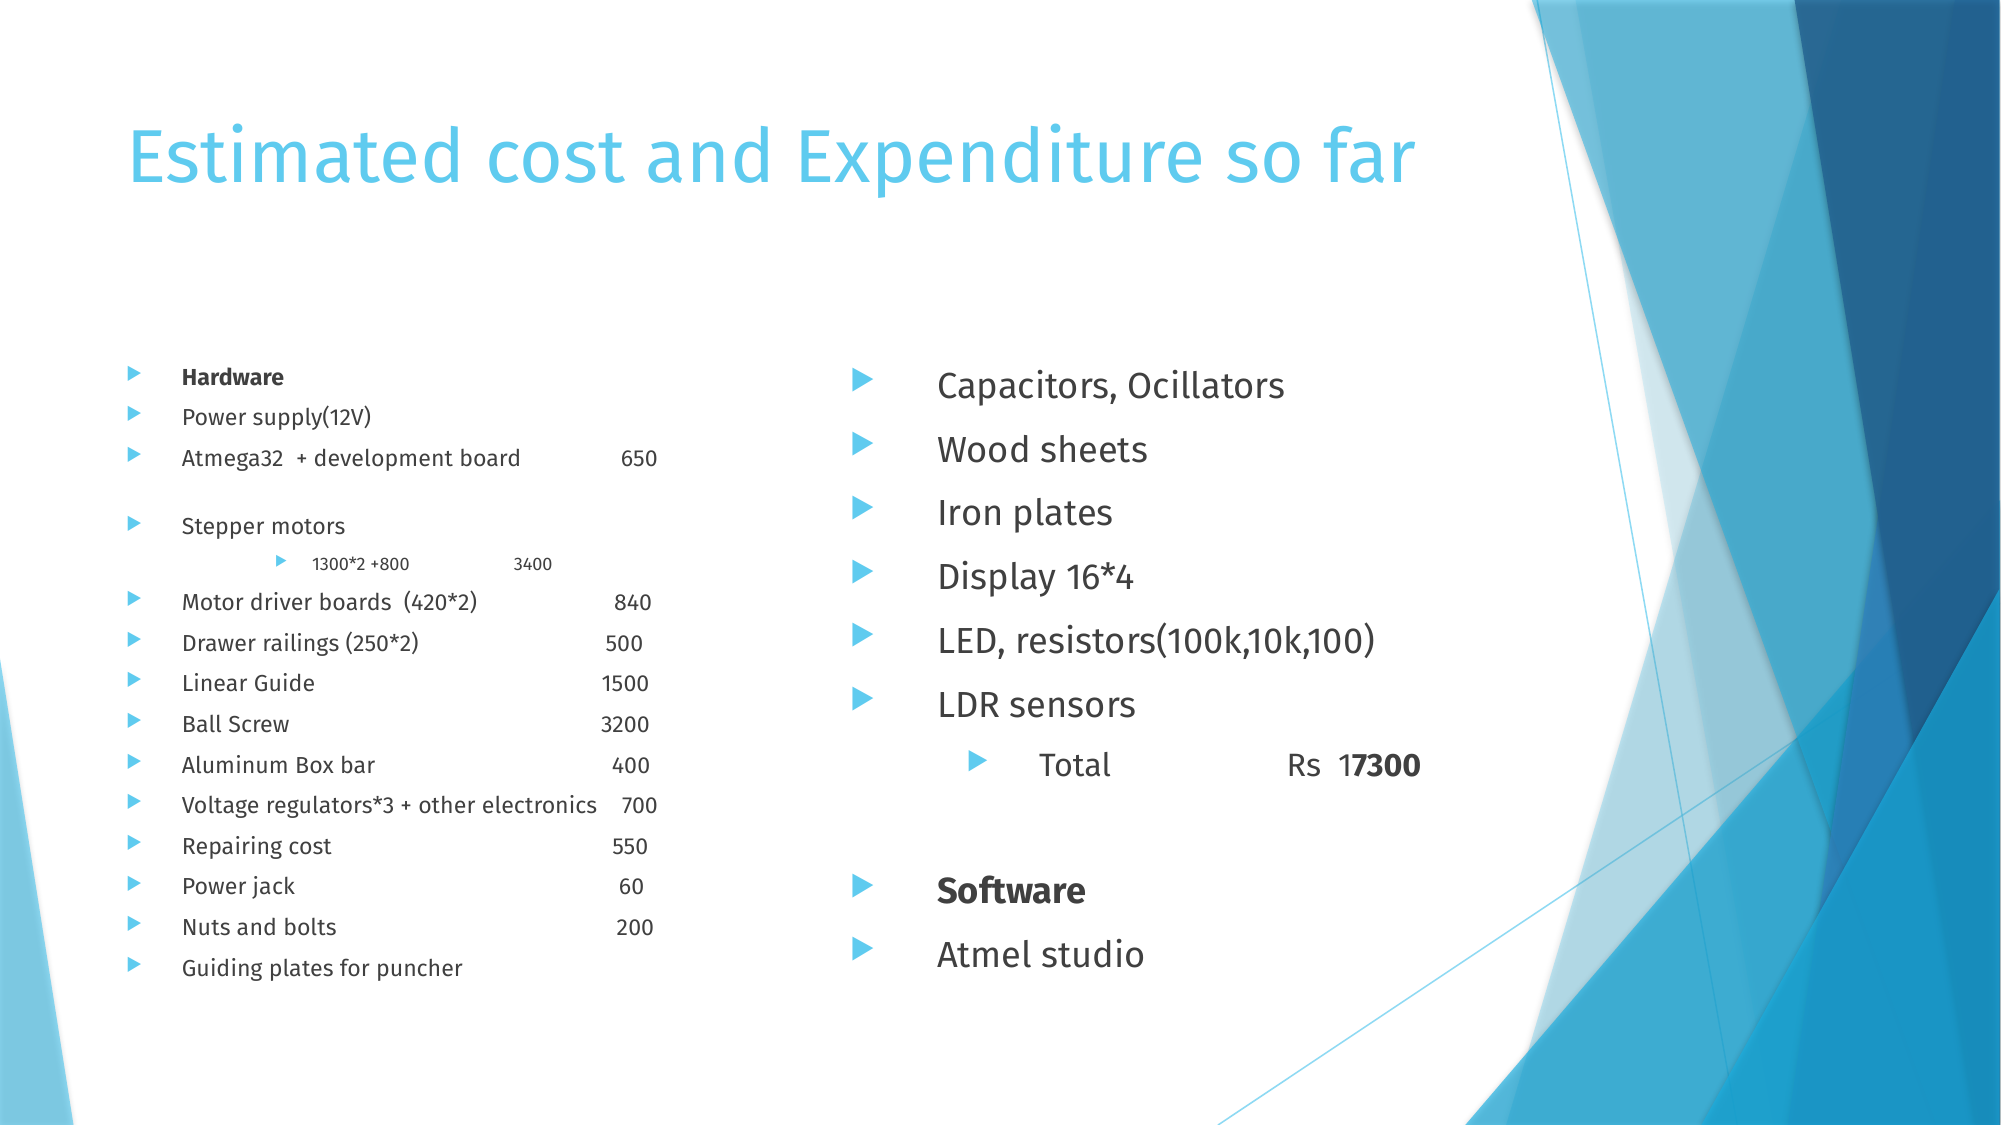

# Estimated cost and Expenditure so far
Hardware
Power supply(12V)
Atmega32  + development board                650
Stepper motors
1300*2 +800                      3400
Motor driver boards  (420*2)                      840
Drawer railings (250*2)                              500
Linear Guide                                              1500
Ball Screw                                                  3200
Aluminum Box bar                                      400
Voltage regulators*3 + other electronics    700
Repairing cost                                             550
Power jack                                                    60
Nuts and bolts                                             200
Guiding plates for puncher

Capacitors, Ocillators
Wood sheets
Iron plates
Display 16*4
LED, resistors(100k,10k,100)
LDR sensors
Total			            Rs  17300

Software
Atmel studio